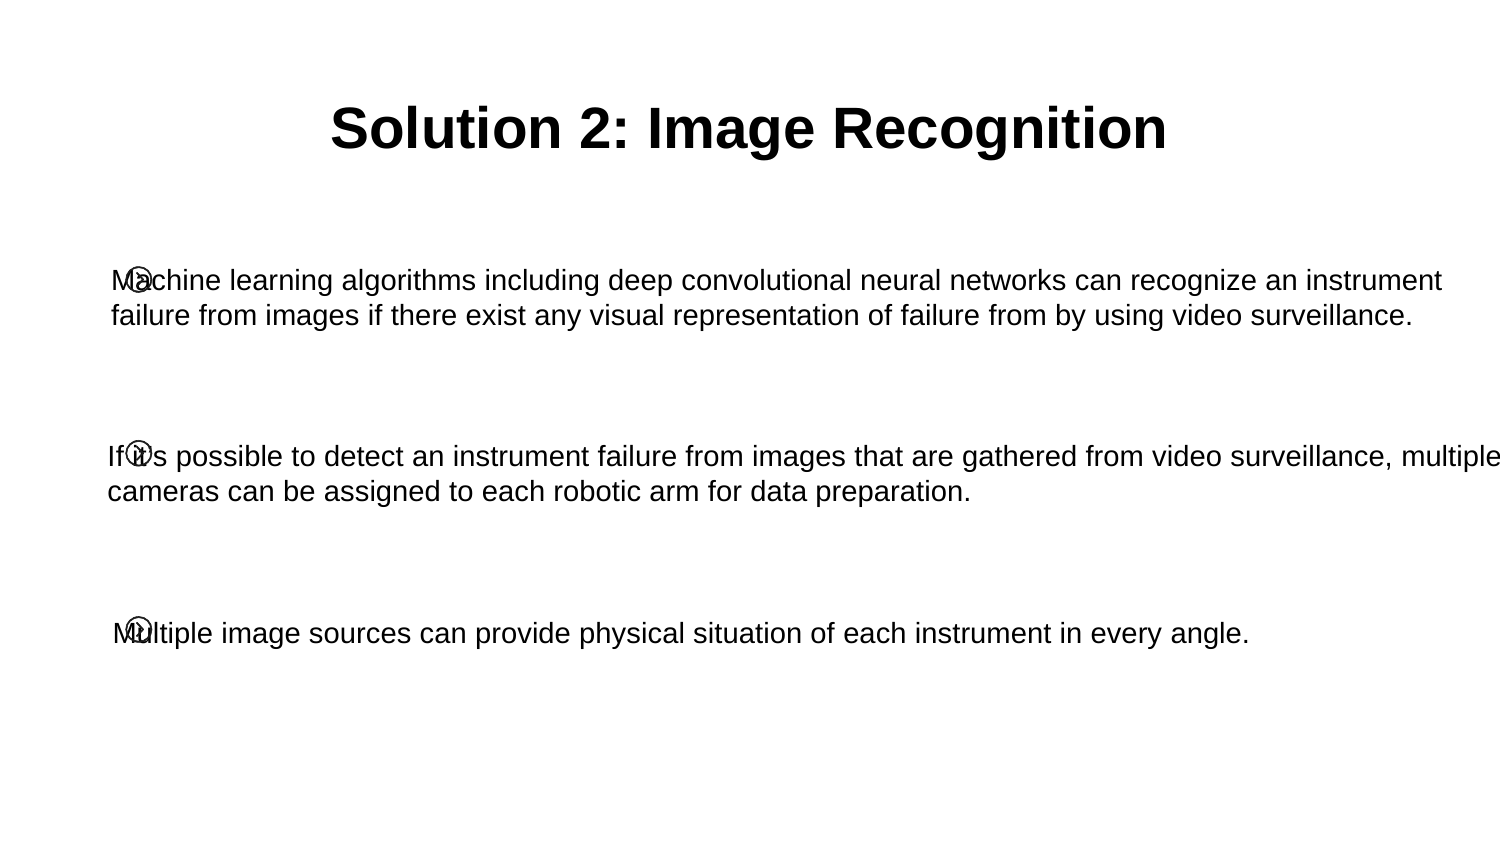

Solution 2: Image Recognition
Machine learning algorithms including deep convolutional neural networks can recognize an instrument
failure from images if there exist any visual representation of failure from by using video surveillance.

If it’s possible to detect an instrument failure from images that are gathered from video surveillance, multiple
cameras can be assigned to each robotic arm for data preparation.

Multiple image sources can provide physical situation of each instrument in every angle.